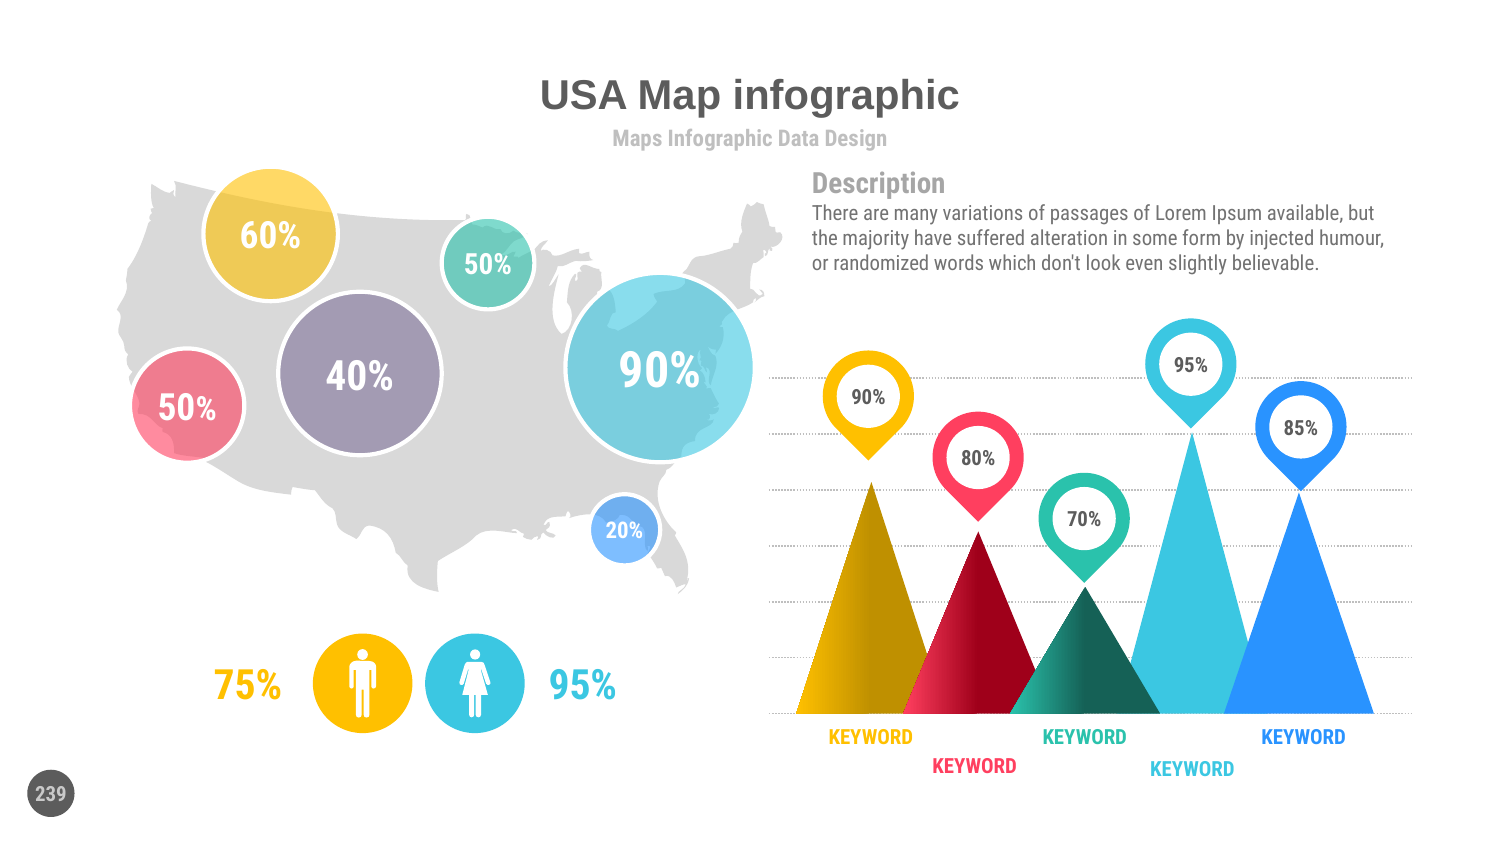

# USA Map infographic
Maps Infographic Data Design
Description
There are many variations of passages of Lorem Ipsum available, but the majority have suffered alteration in some form by injected humour, or randomized words which don't look even slightly believable.

60%

50%

90%

40%

95%

50%

90%

85%

80%

70%

20%

75%
95%
KEYWORD
KEYWORD
KEYWORD
KEYWORD
KEYWORD
239